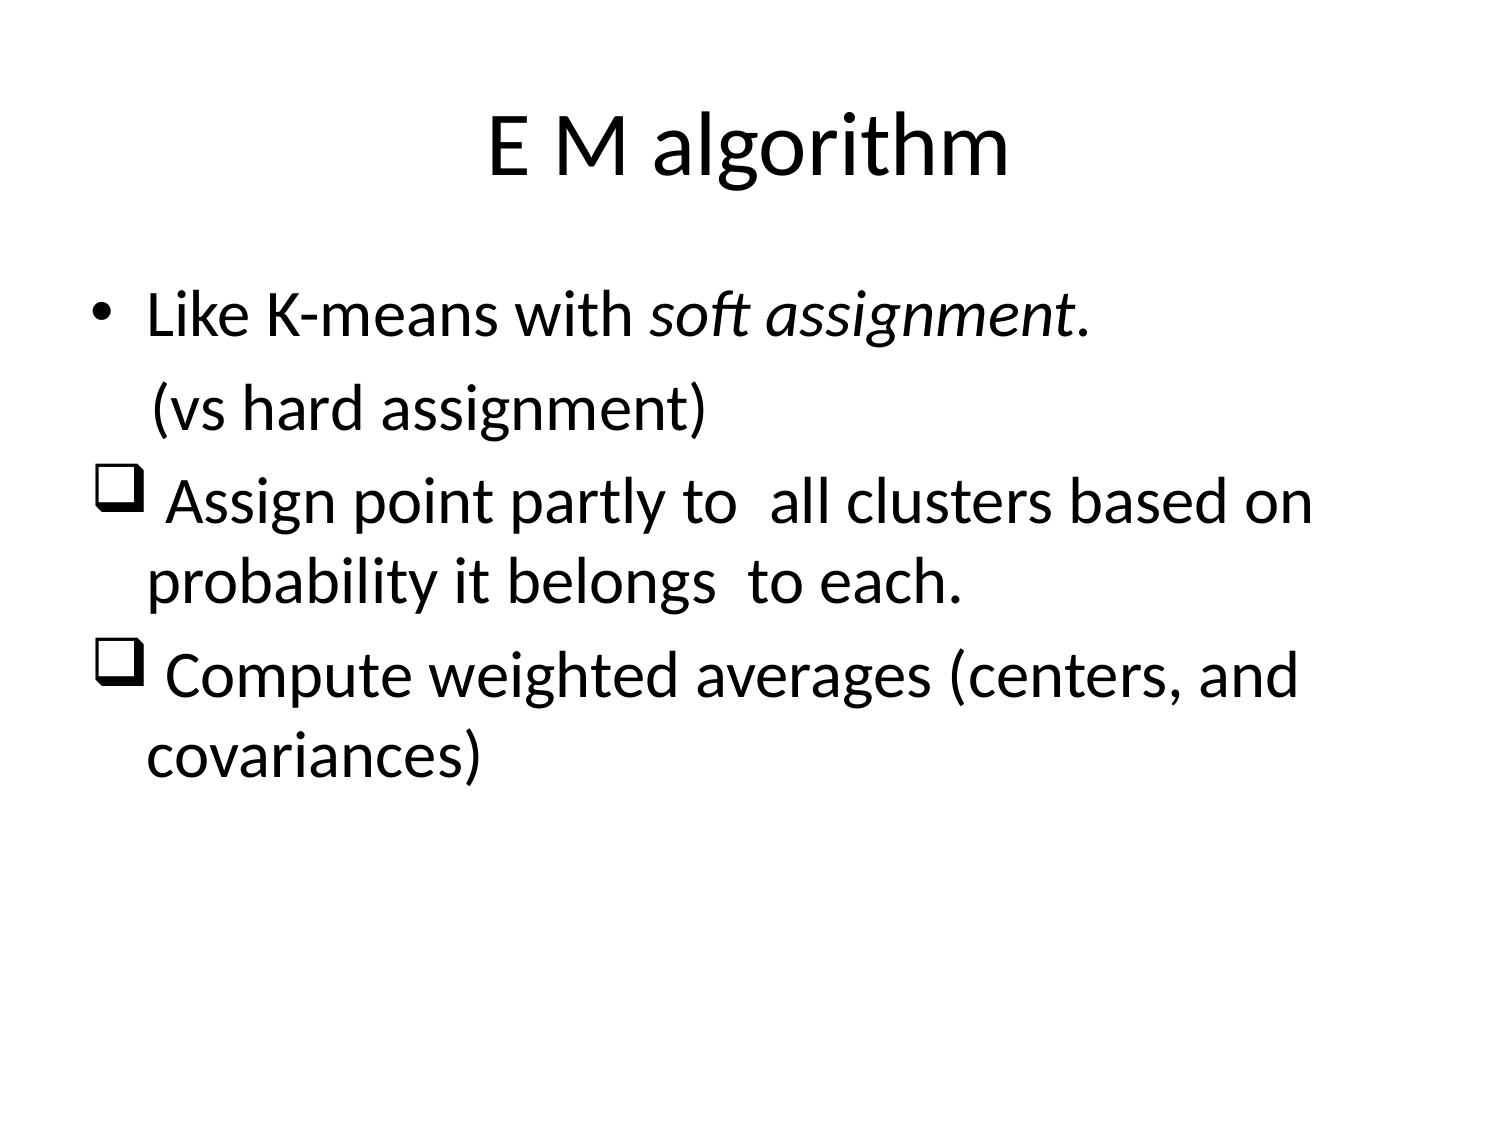

# E M algorithm
Like K-means with soft assignment.
    (vs hard assignment)
 Assign point partly to  all clusters based on probability it belongs  to each.
 Compute weighted averages (centers, and covariances)